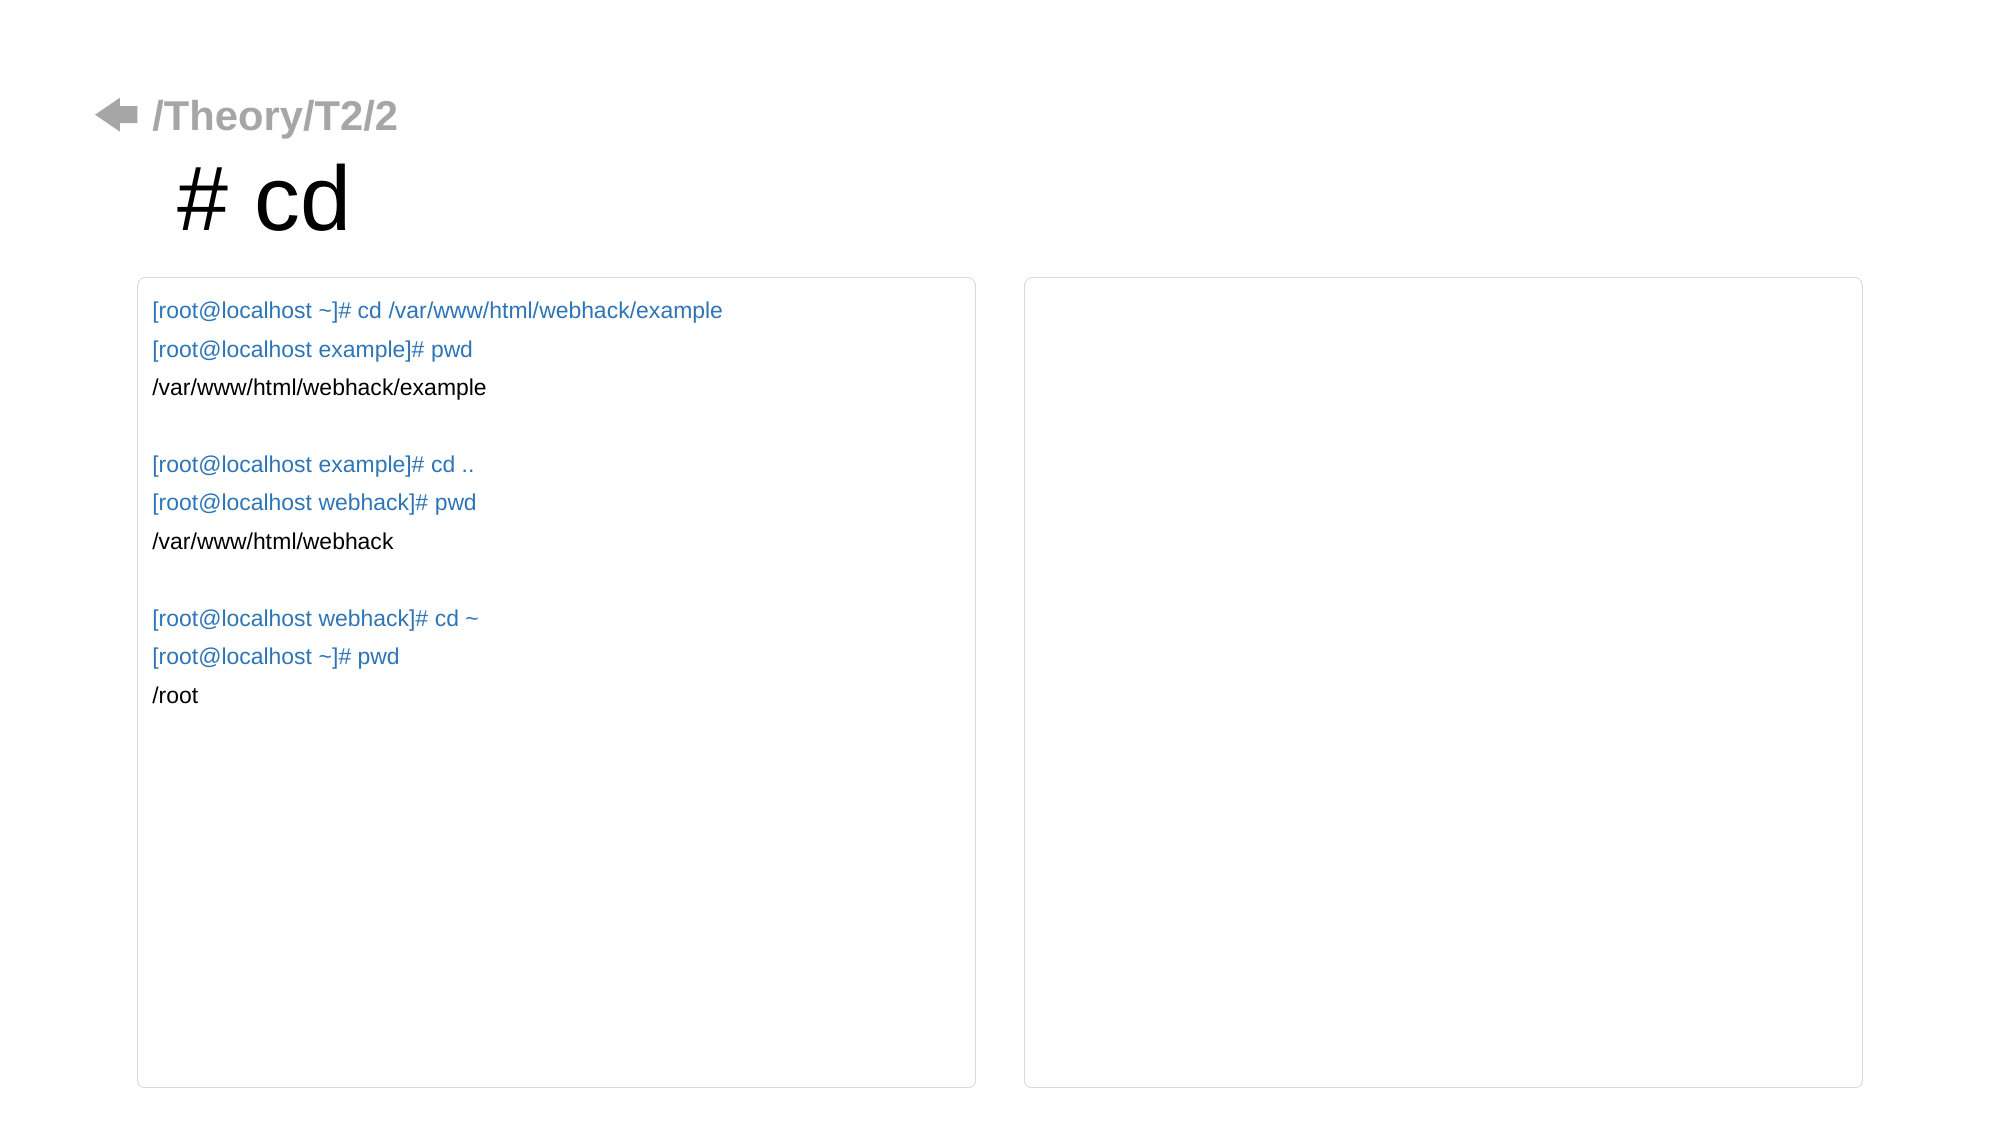

# /Theory/T2/2 # cd

[root@localhost ~]# cd /var/www/html/webhack/example
[root@localhost example]# pwd
/var/www/html/webhack/example

[root@localhost example]# cd ..
[root@localhost webhack]# pwd
/var/www/html/webhack

[root@localhost webhack]# cd ~
[root@localhost ~]# pwd
/root